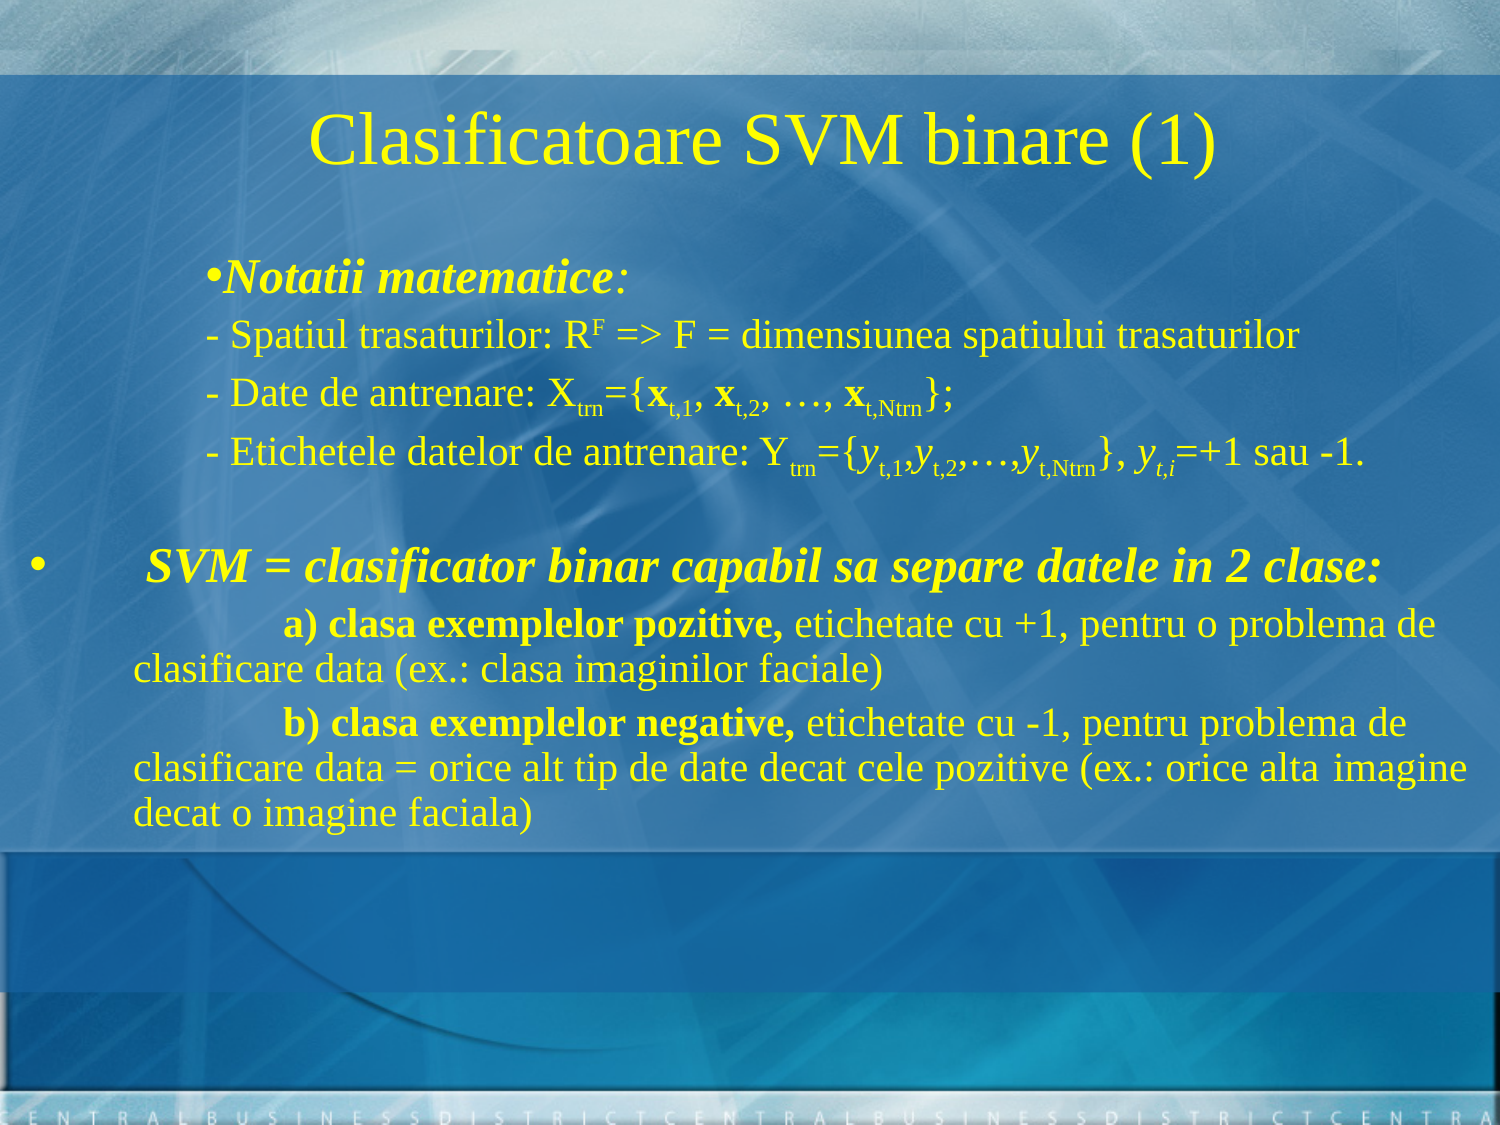

Clasificatoare SVM binare (1)

Notatii matematice:
- Spatiul trasaturilor: RF => F = dimensiunea spatiului trasaturilor
- Date de antrenare: Xtrn={xt,1, xt,2, …, xt,Ntrn};
- Etichetele datelor de antrenare: Ytrn={yt,1,yt,2,…,yt,Ntrn}, yt,i=+1 sau -1.

 SVM = clasificator binar capabil sa separe datele in 2 clase:
		a) clasa exemplelor pozitive, etichetate cu +1, pentru o problema de 	clasificare data (ex.: clasa imaginilor faciale)
		b) clasa exemplelor negative, etichetate cu -1, pentru problema de 	clasificare data = orice alt tip de date decat cele pozitive (ex.: orice alta 	imagine decat o imagine faciala)